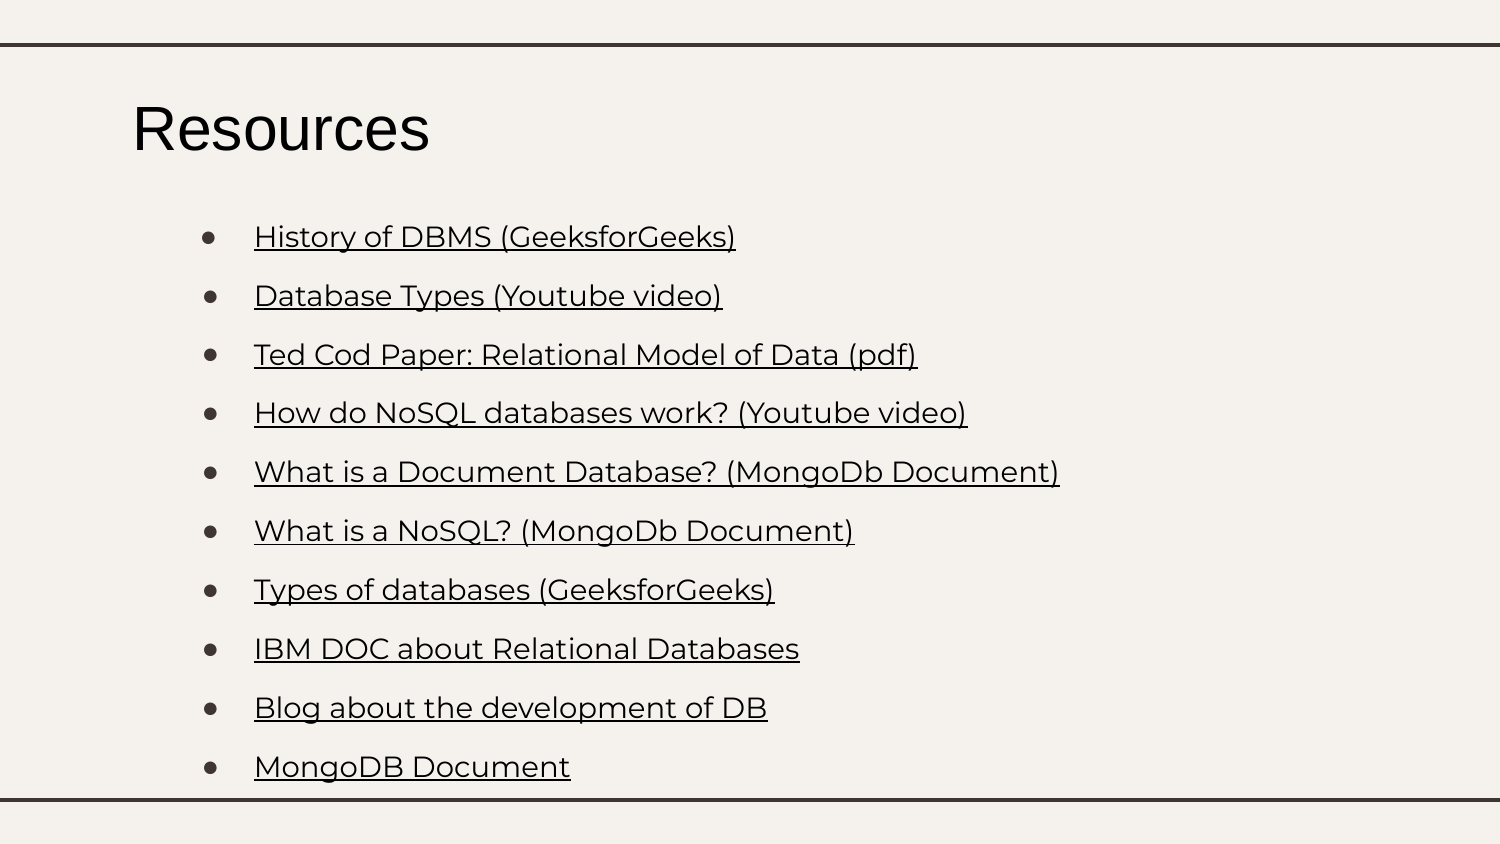

# Resources
History of DBMS (GeeksforGeeks)
Database Types (Youtube video)
Ted Cod Paper: Relational Model of Data (pdf)
How do NoSQL databases work? (Youtube video)
What is a Document Database? (MongoDb Document)
What is a NoSQL? (MongoDb Document)
Types of databases (GeeksforGeeks)
IBM DOC about Relational Databases
Blog about the development of DB
MongoDB Document